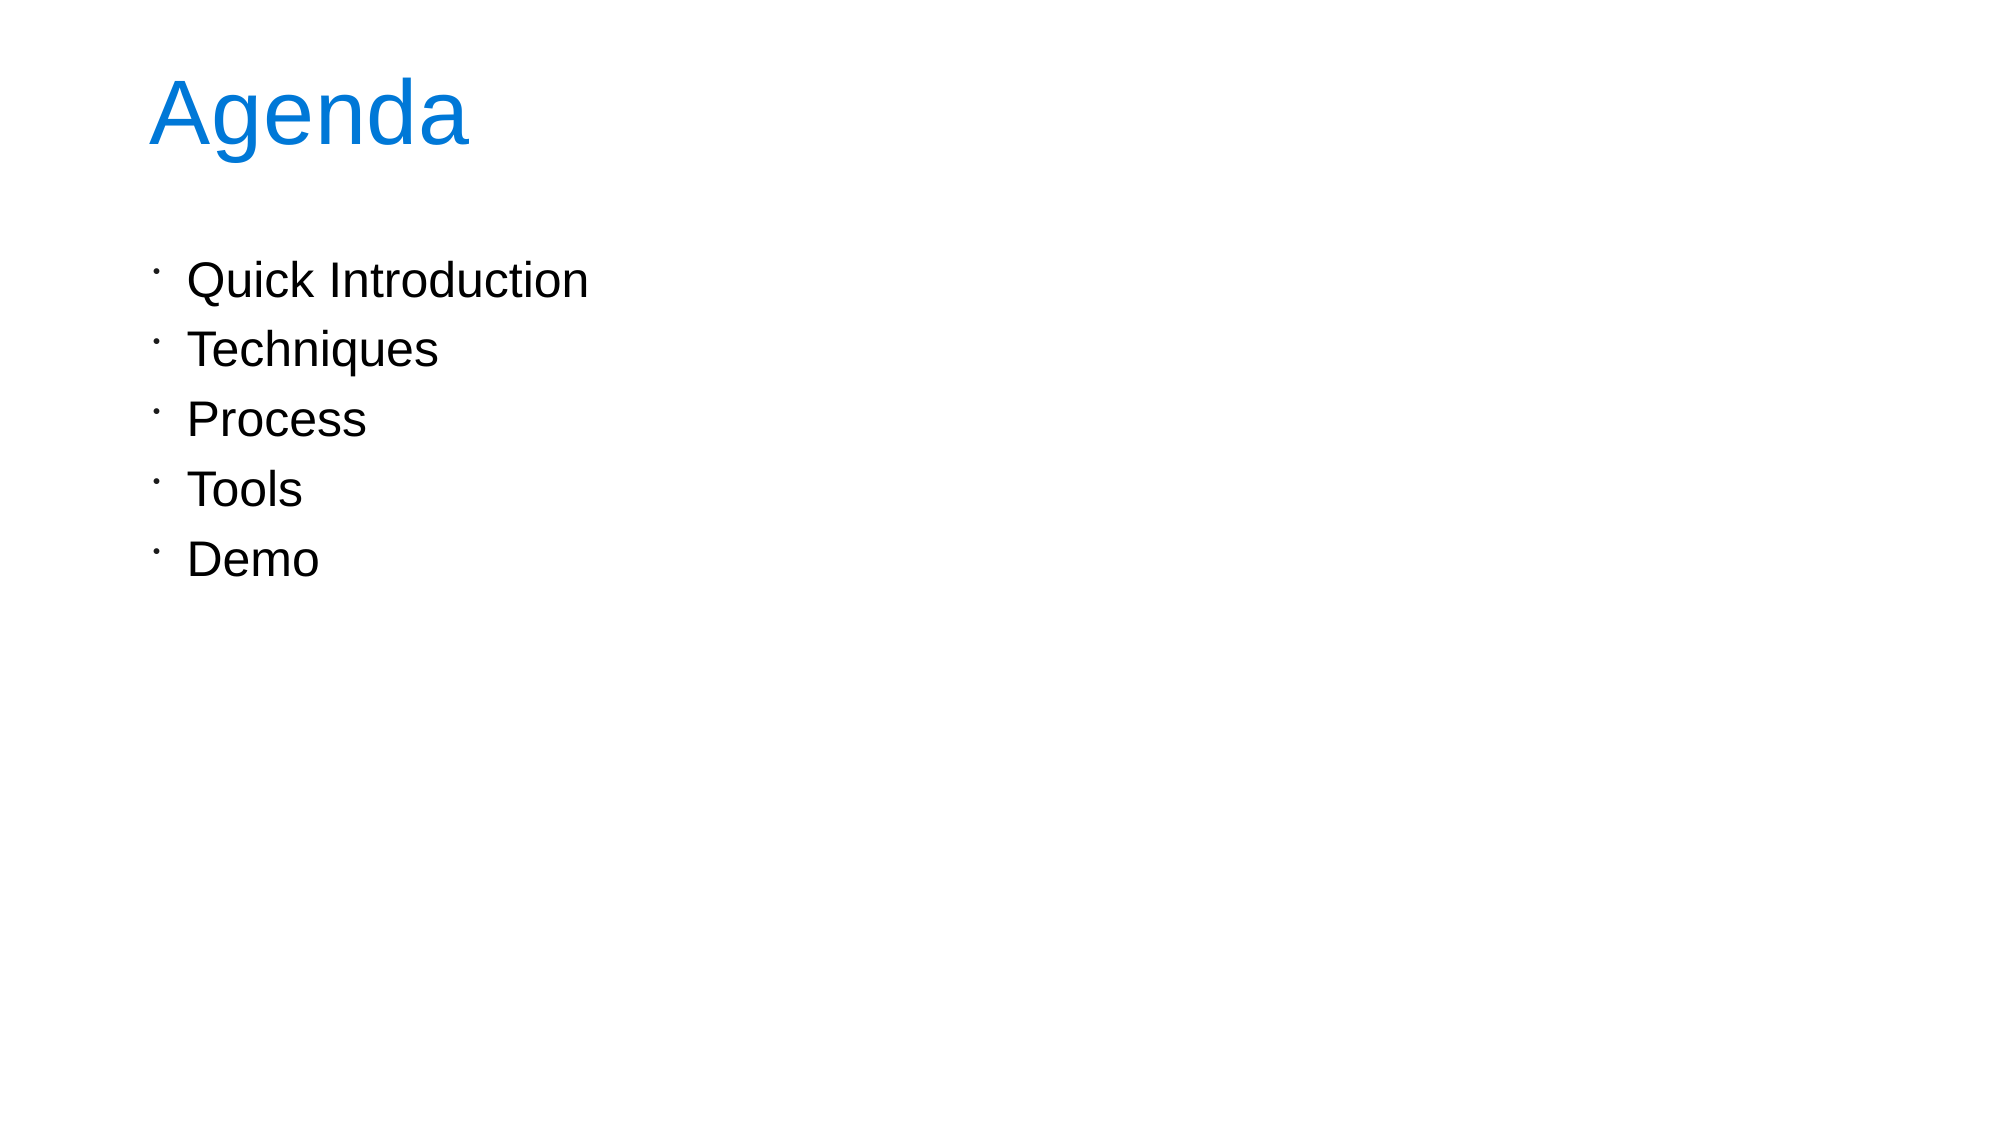

# Agenda
Quick Introduction
Techniques
Process
Tools
Demo